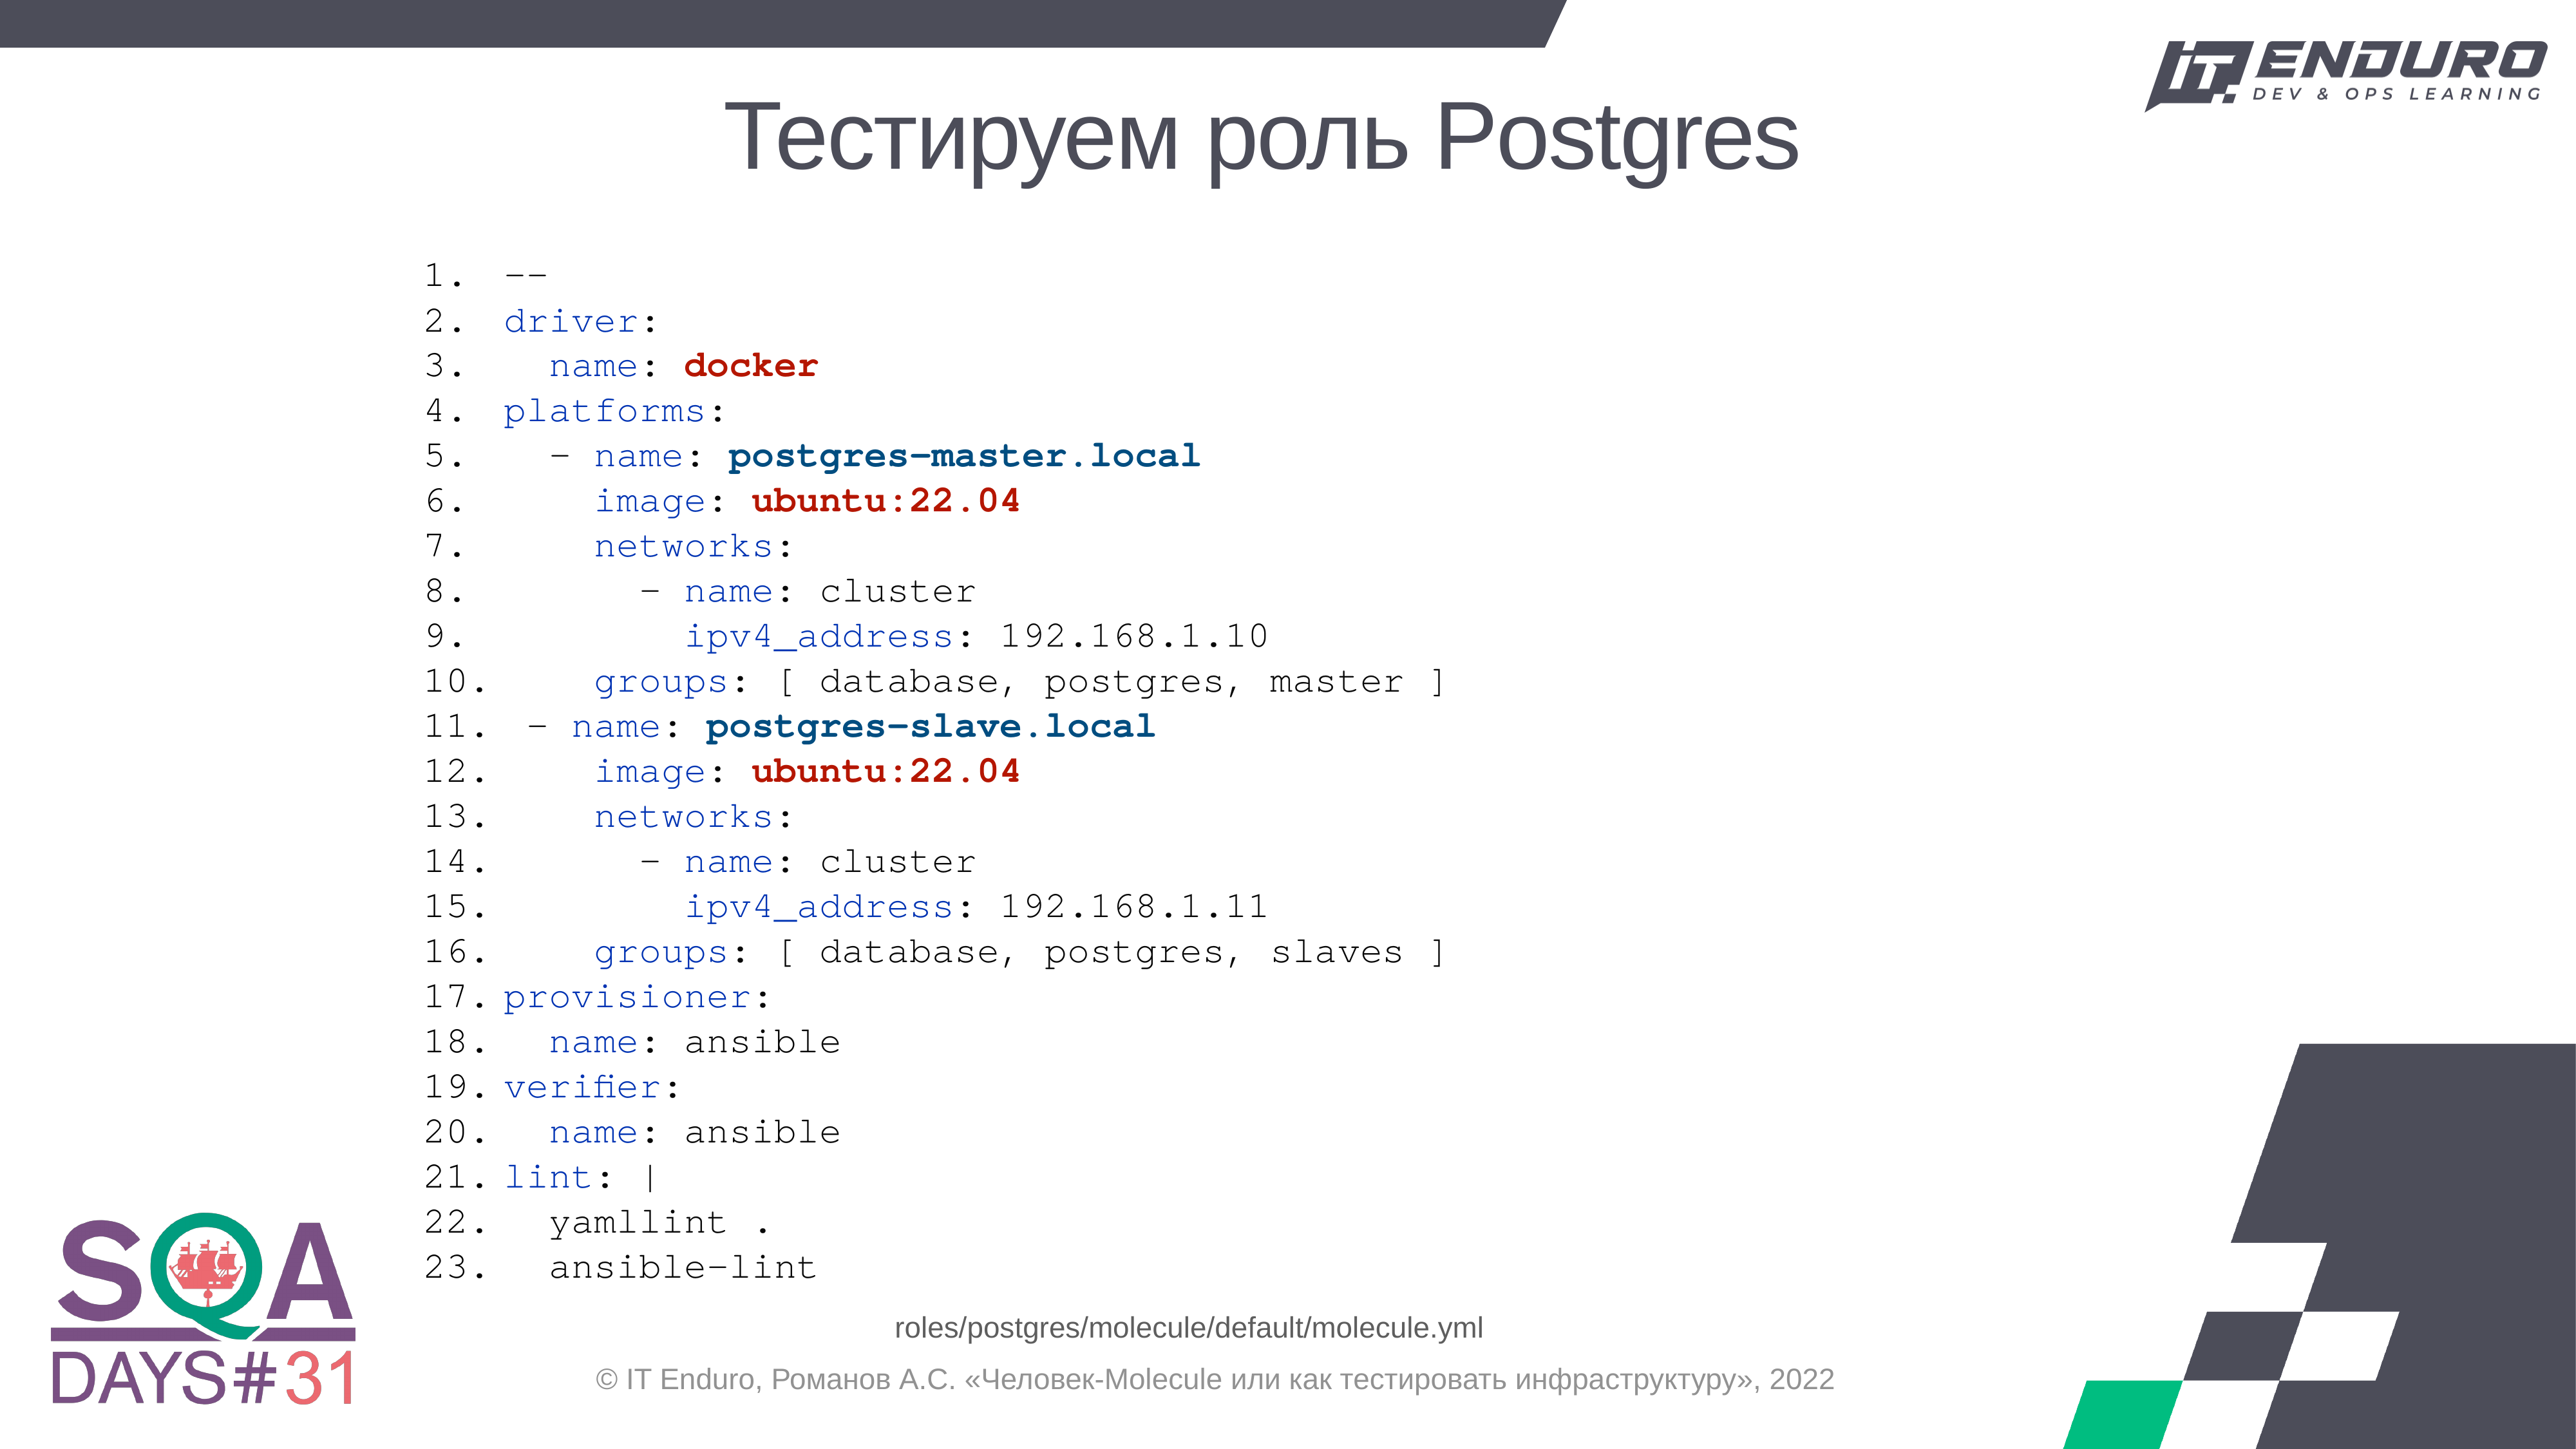

# Тестируем роль Postgres
——
driver:
  name: docker
platforms:
  - name: postgres-master.local
    image: ubuntu:22.04
    networks:
      - name: cluster
        ipv4_address: 192.168.1.10
    groups: [ database, postgres, master ]
 - name: postgres-slave.local
    image: ubuntu:22.04
    networks:
      - name: cluster
        ipv4_address: 192.168.1.11
    groups: [ database, postgres, slaves ]
provisioner:
  name: ansible
verifier:
  name: ansible
lint: |
  yamllint .
  ansible-lint
roles/postgres/molecule/default/molecule.yml